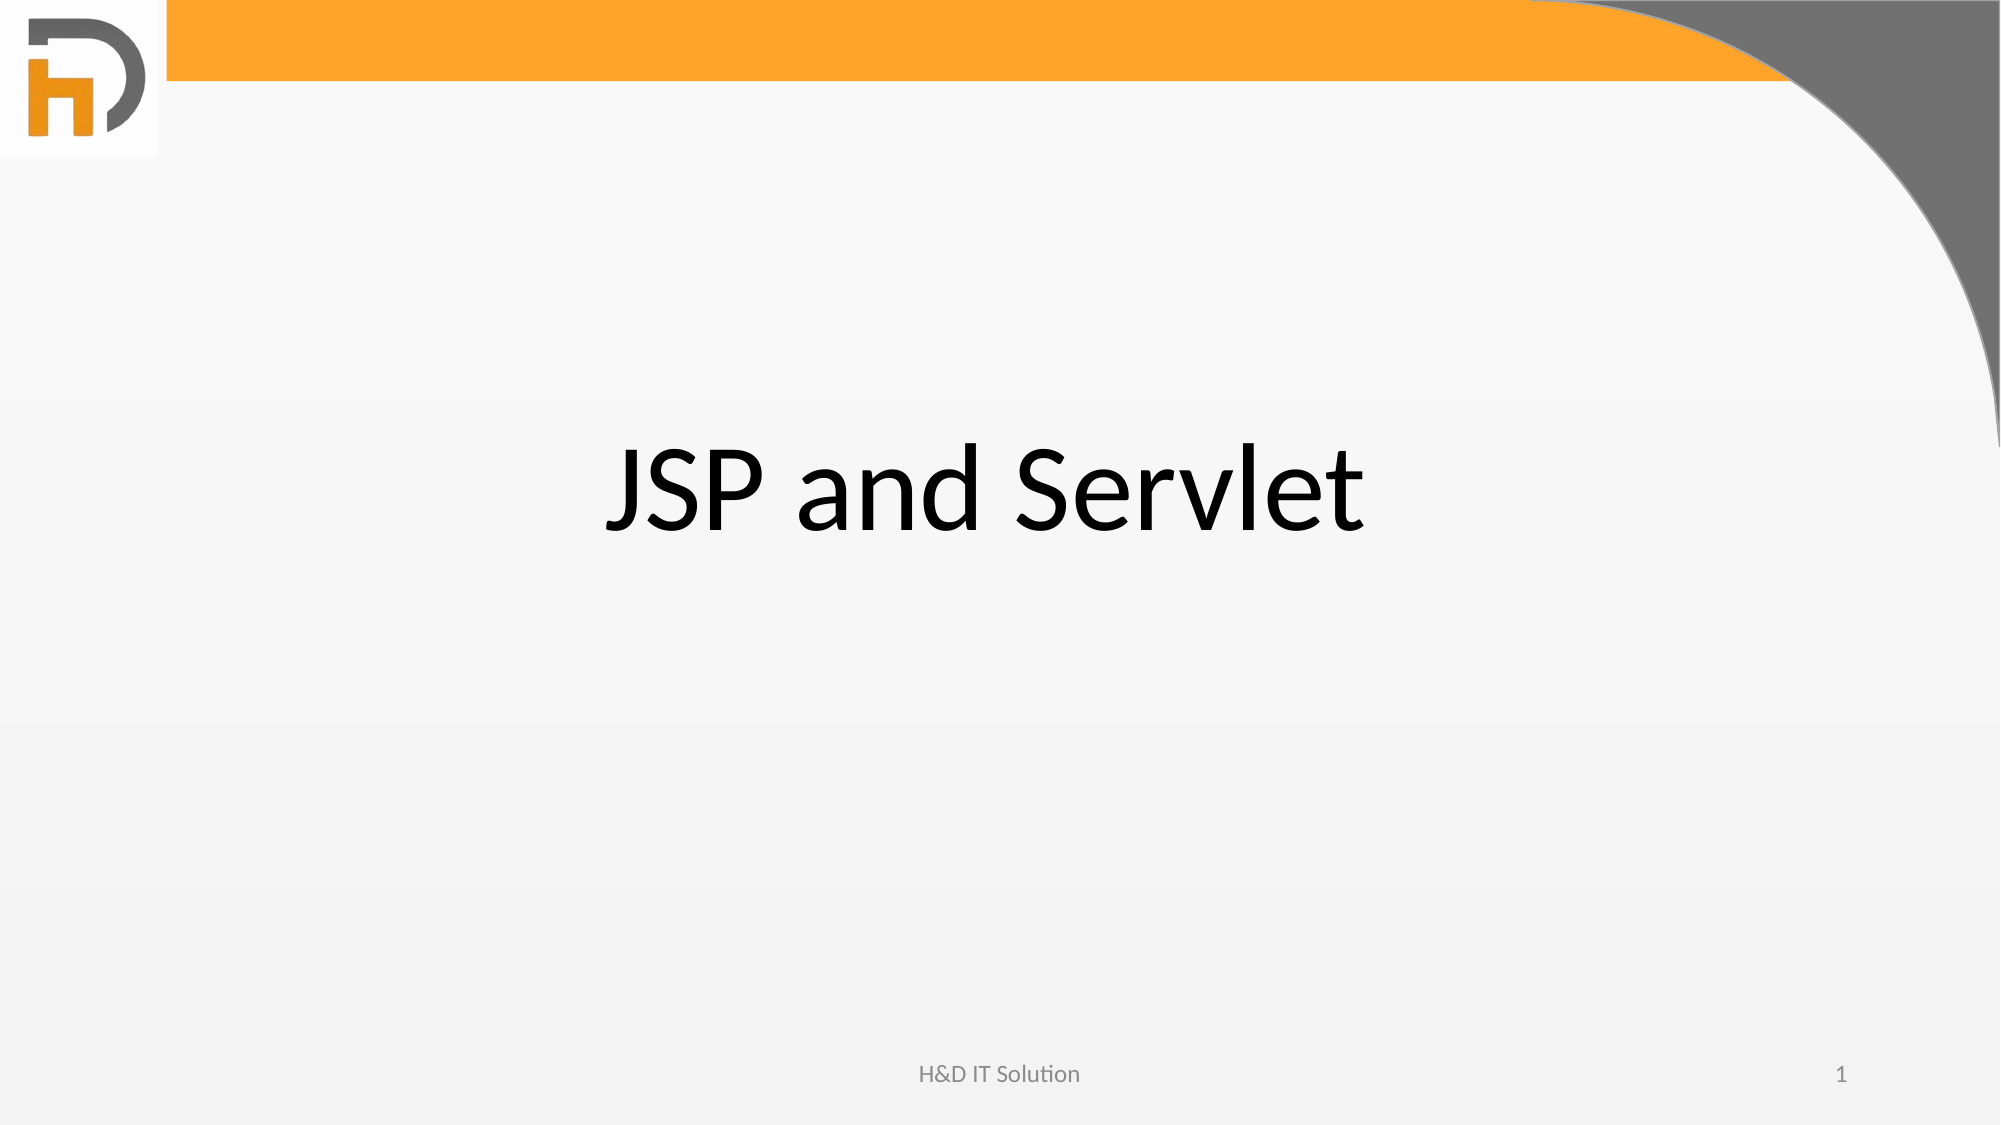

# JSP and Servlet
H&D IT Solution
1